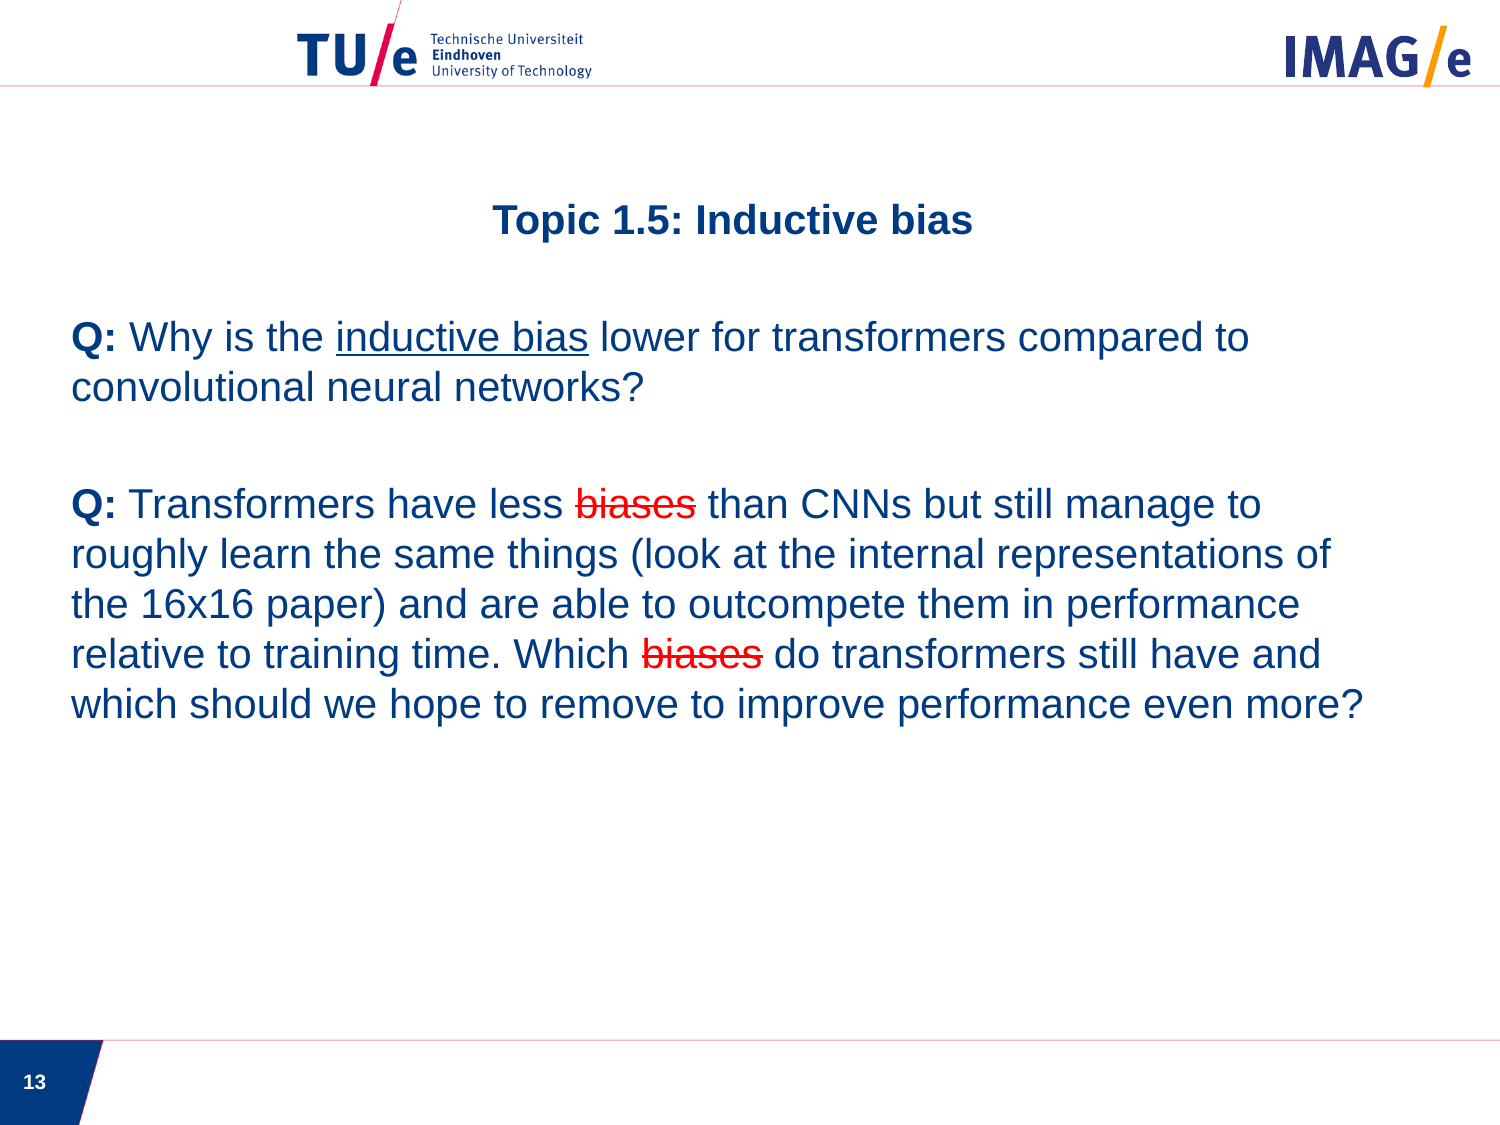

Topic 1.5: Inductive bias

Q: Why is the inductive bias lower for transformers compared to convolutional neural networks?

Q: Transformers have less biases than CNNs but still manage to roughly learn the same things (look at the internal representations of the 16x16 paper) and are able to outcompete them in performance relative to training time. Which biases do transformers still have and which should we hope to remove to improve performance even more?

13